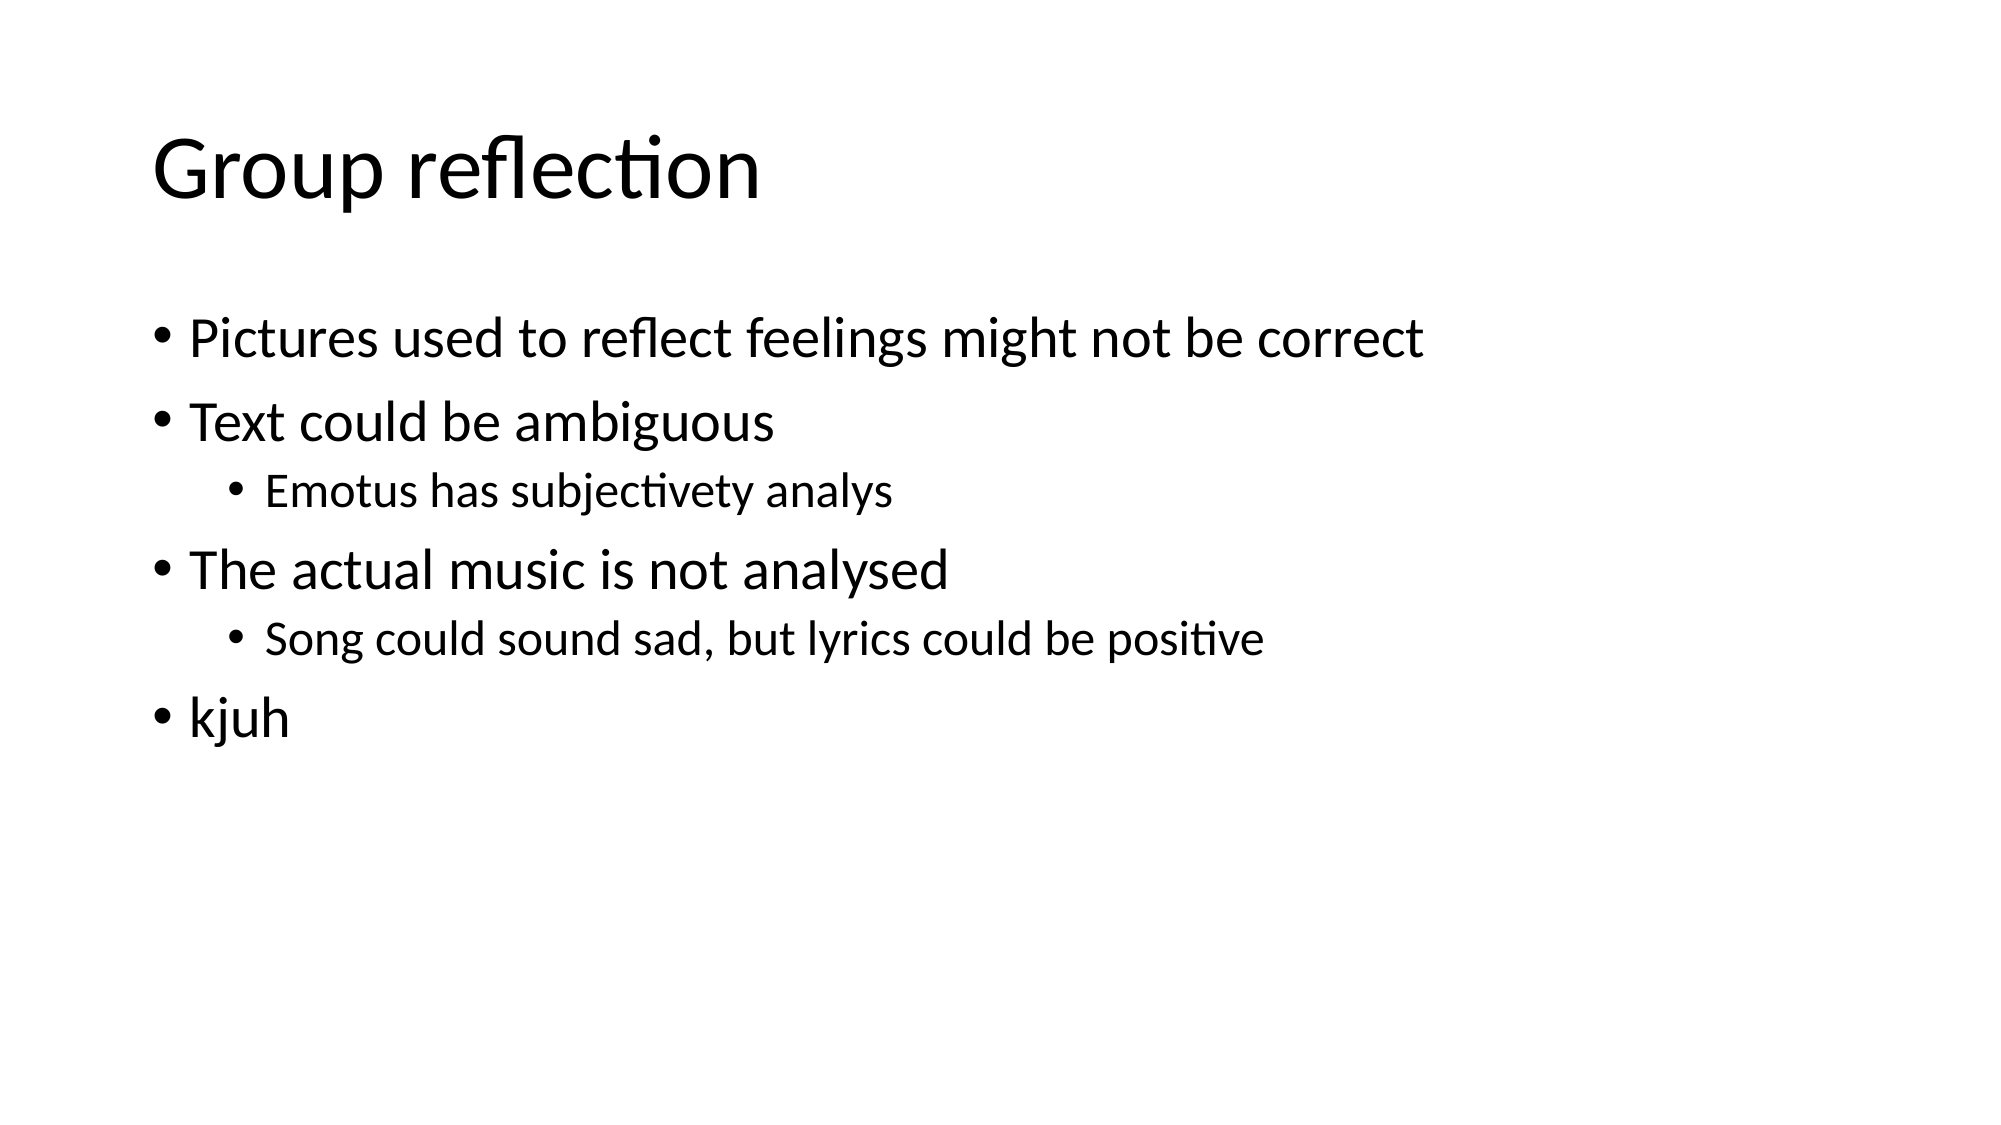

# Group reflection
Pictures used to reflect feelings might not be correct
Text could be ambiguous
Emotus has subjectivety analys
The actual music is not analysed
Song could sound sad, but lyrics could be positive
kjuh